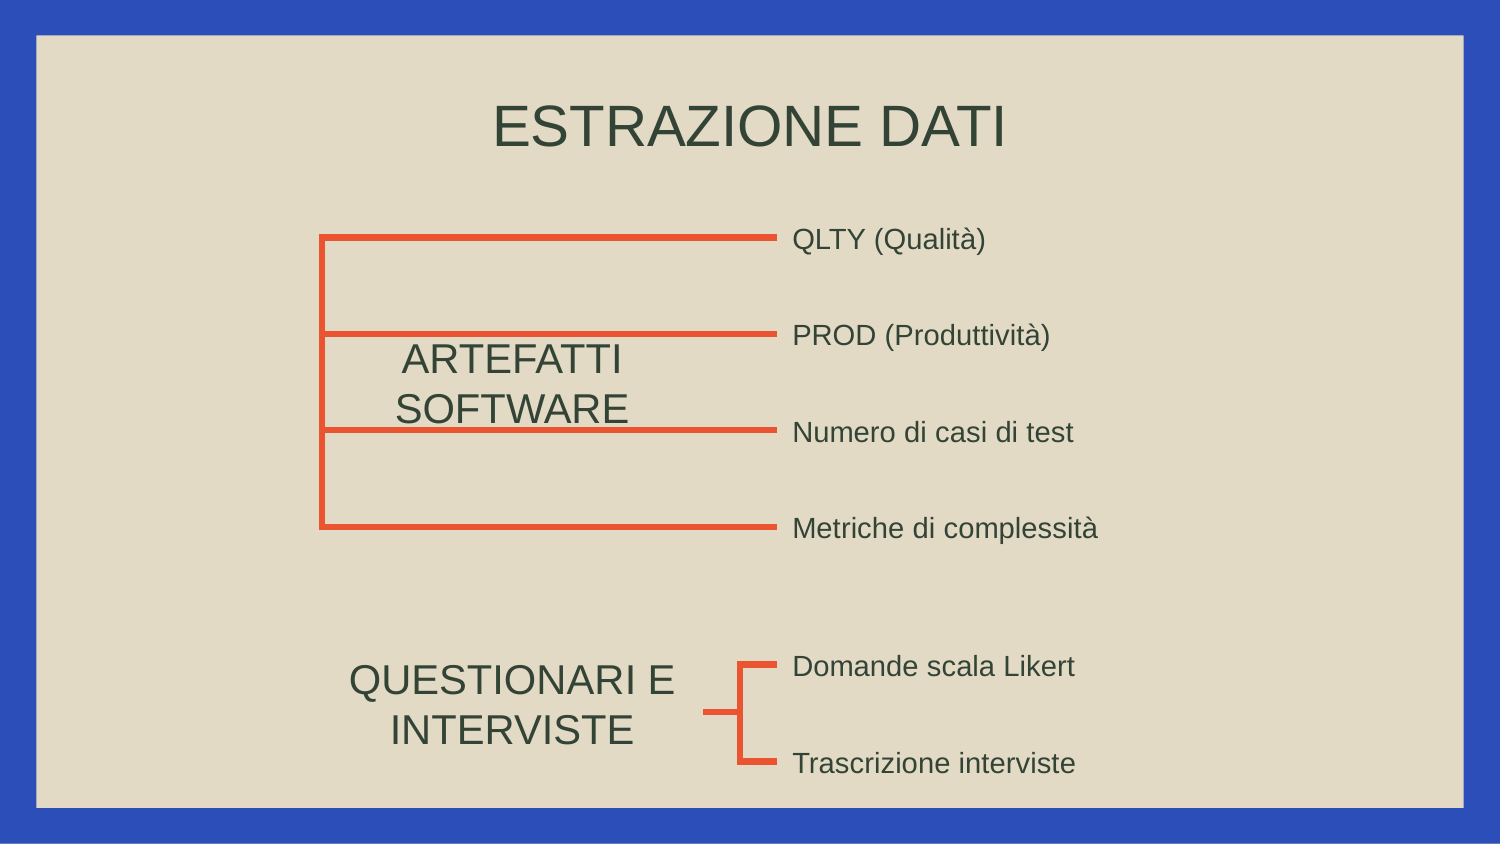

# ESTRAZIONE DATI
QLTY (Qualità)
PROD (Produttività)
ARTEFATTI SOFTWARE
Numero di casi di test
Metriche di complessità
Domande scala Likert
QUESTIONARI E INTERVISTE
Trascrizione interviste